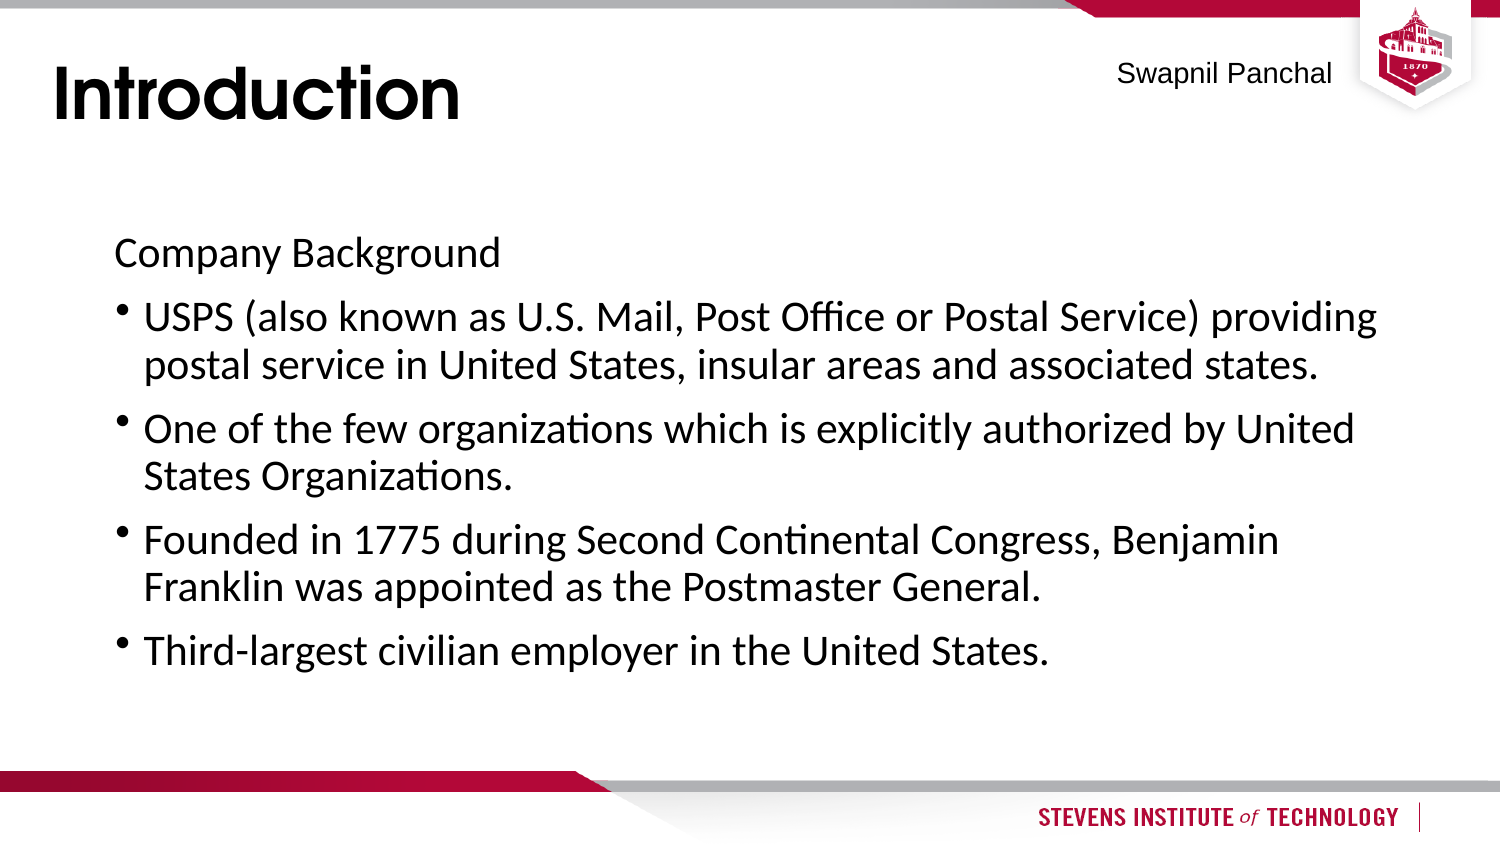

# Introduction
Swapnil Panchal
Company Background
USPS (also known as U.S. Mail, Post Office or Postal Service) providing postal service in United States, insular areas and associated states.
One of the few organizations which is explicitly authorized by United States Organizations.
Founded in 1775 during Second Continental Congress, Benjamin Franklin was appointed as the Postmaster General.
Third-largest civilian employer in the United States.